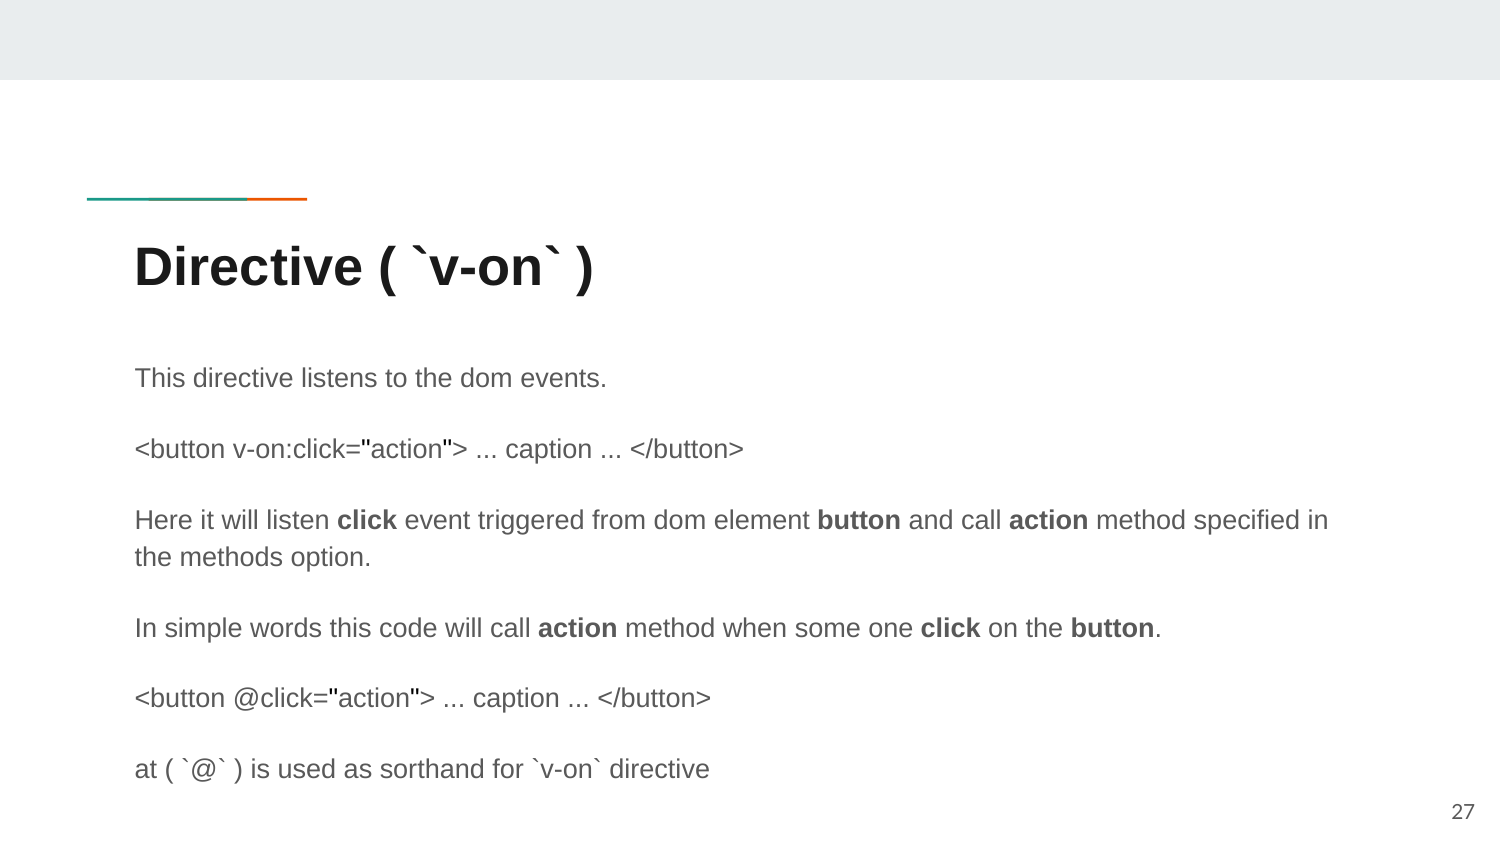

# Directive ( `v-on` )
This directive listens to the dom events.
<button v-on:click="action"> ... caption ... </button>
Here it will listen click event triggered from dom element button and call action method specified in the methods option.
In simple words this code will call action method when some one click on the button.
<button @click="action"> ... caption ... </button>
at ( `@` ) is used as sorthand for `v-on` directive

27